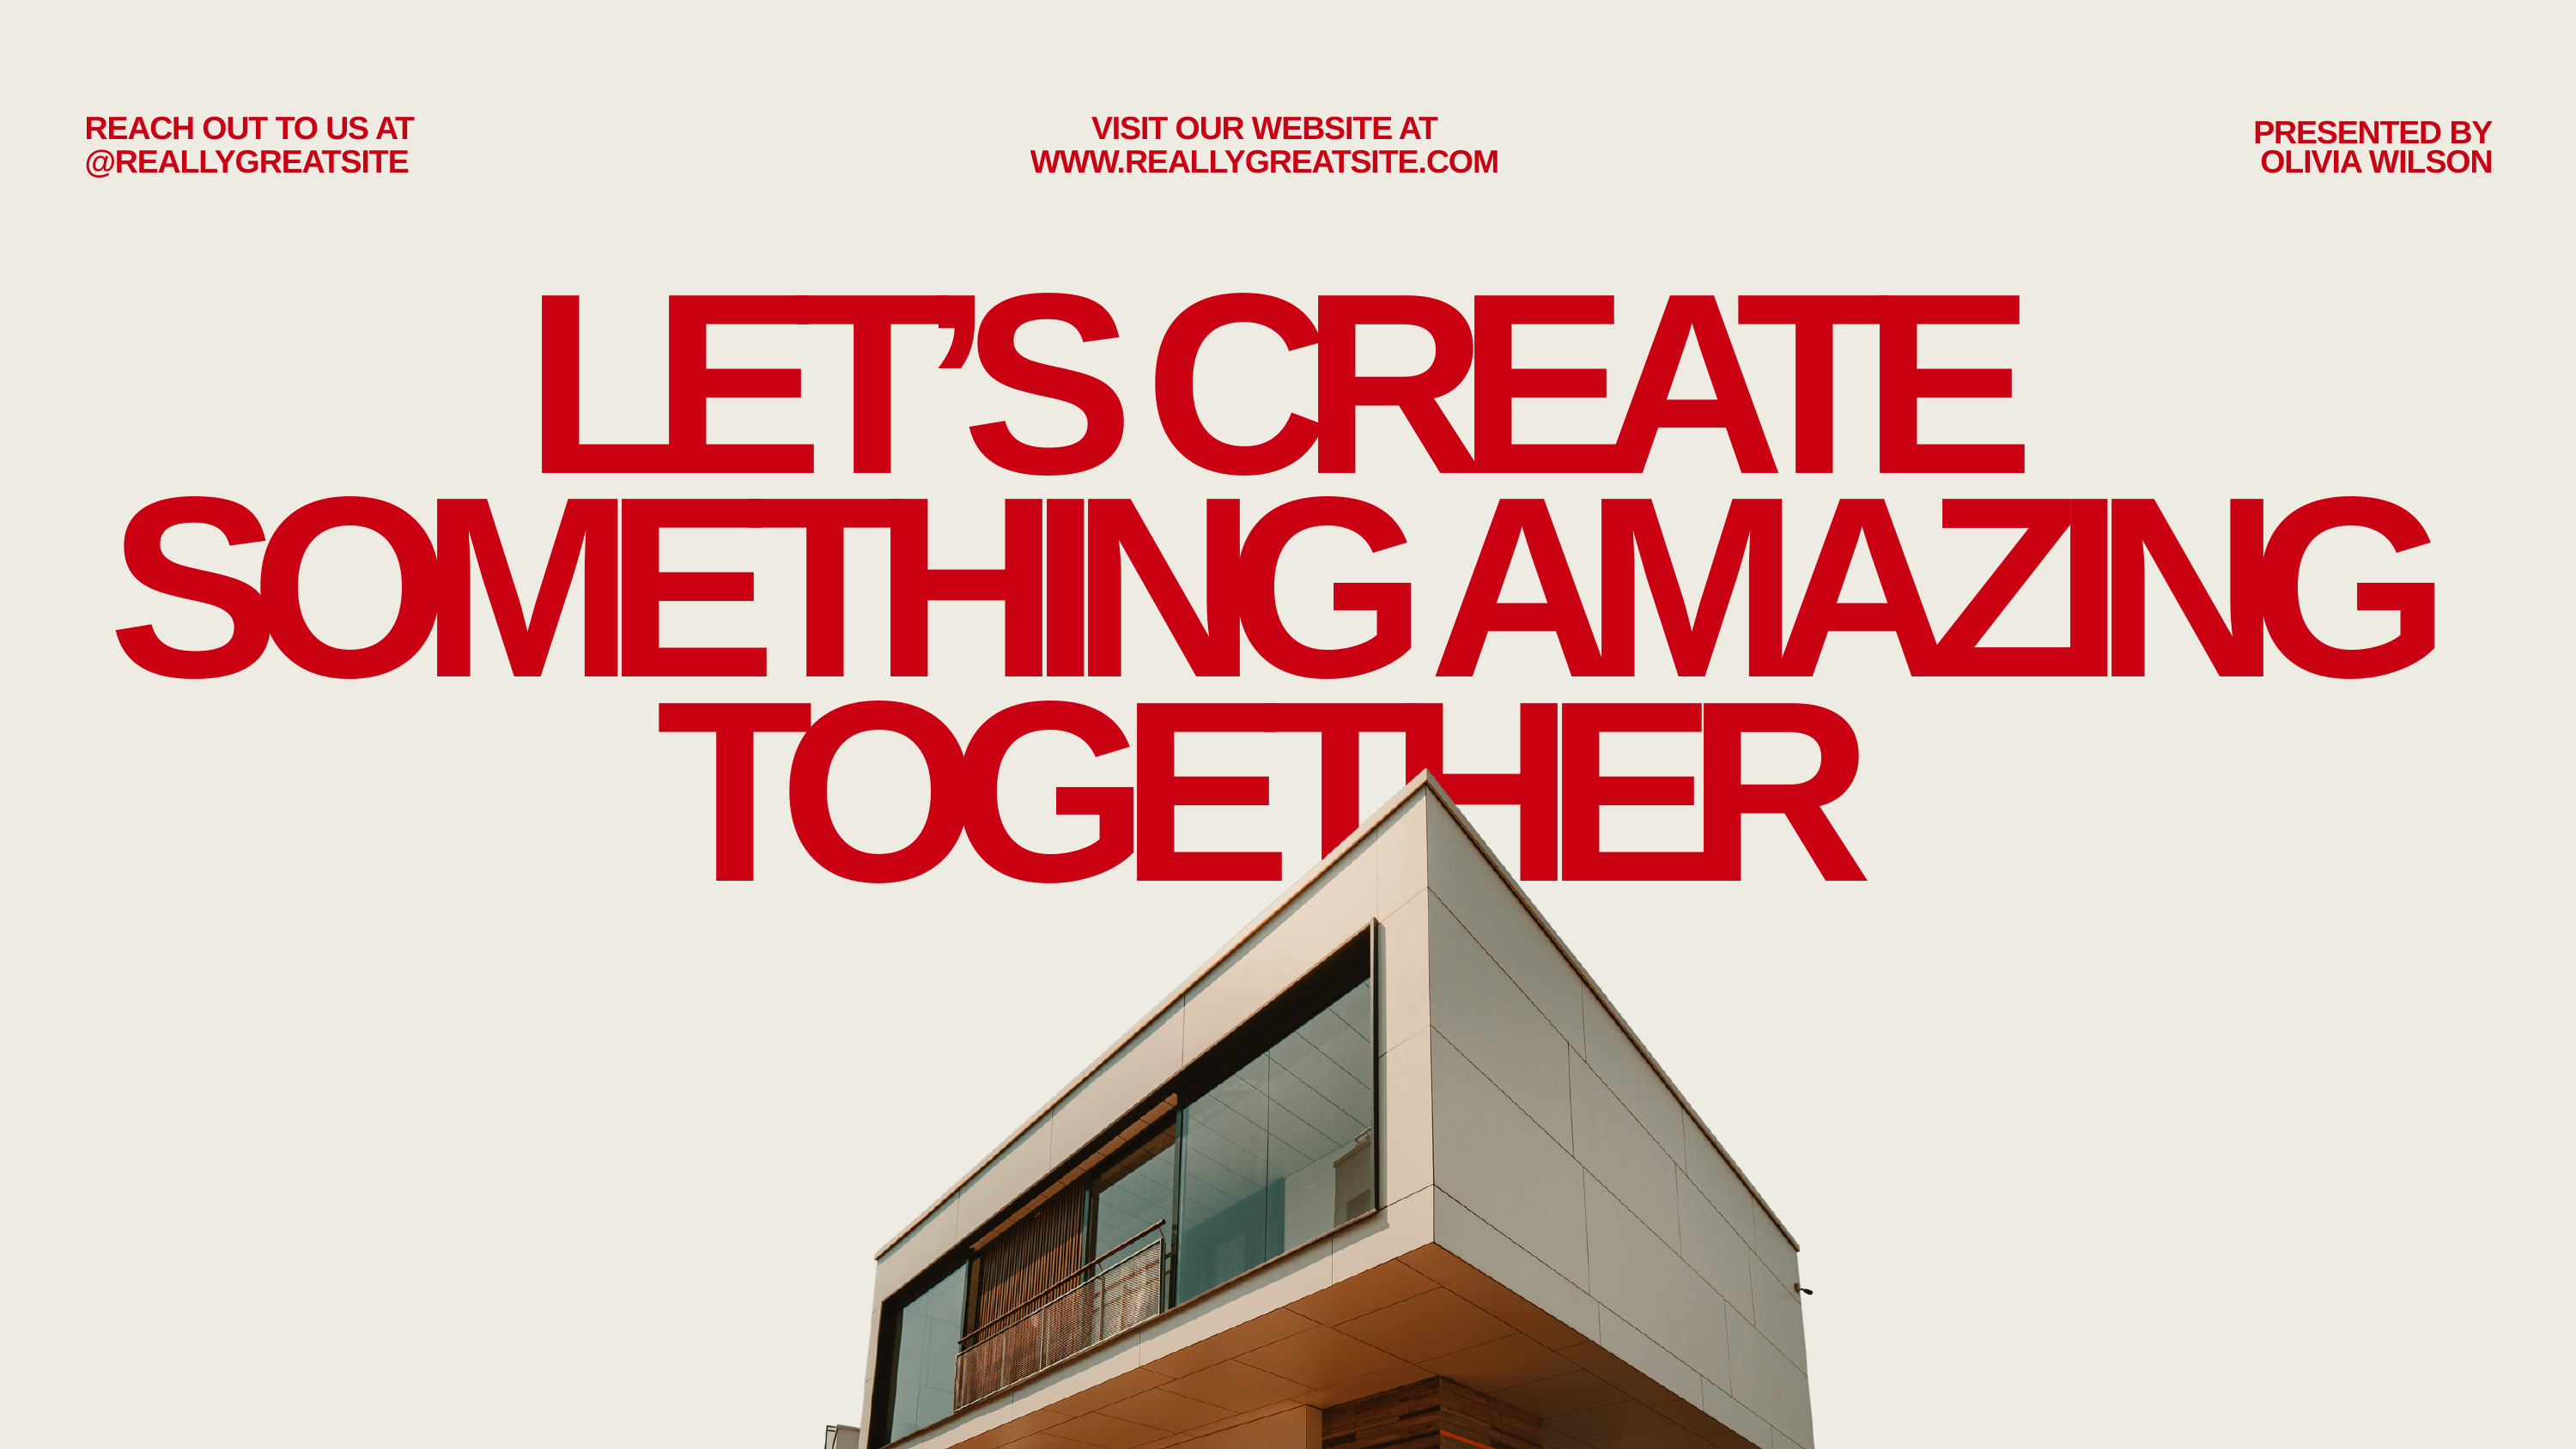

REACH OUT TO US AT
VISIT OUR WEBSITE AT
PRESENTED BY
OLIVIA WILSON
@REALLYGREATSITE
WWW.REALLYGREATSITE.COM
LET’S CREATE SOMETHING AMAZING TOGETHER